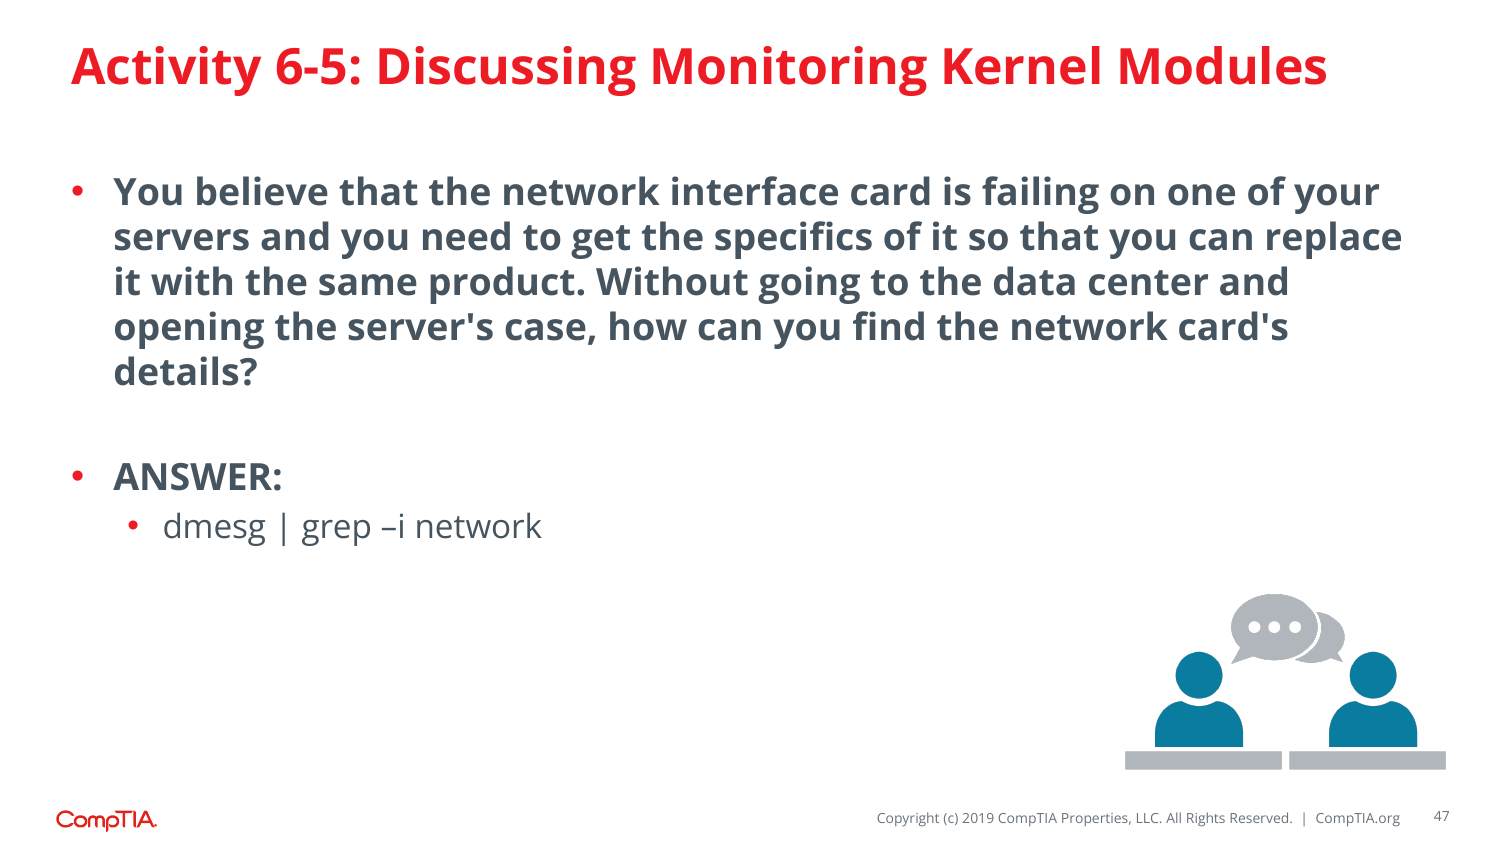

# Activity 6-5: Discussing Monitoring Kernel Modules
You believe that the network interface card is failing on one of your servers and you need to get the specifics of it so that you can replace it with the same product. Without going to the data center and opening the server's case, how can you find the network card's details?

ANSWER:
dmesg | grep –i network

47